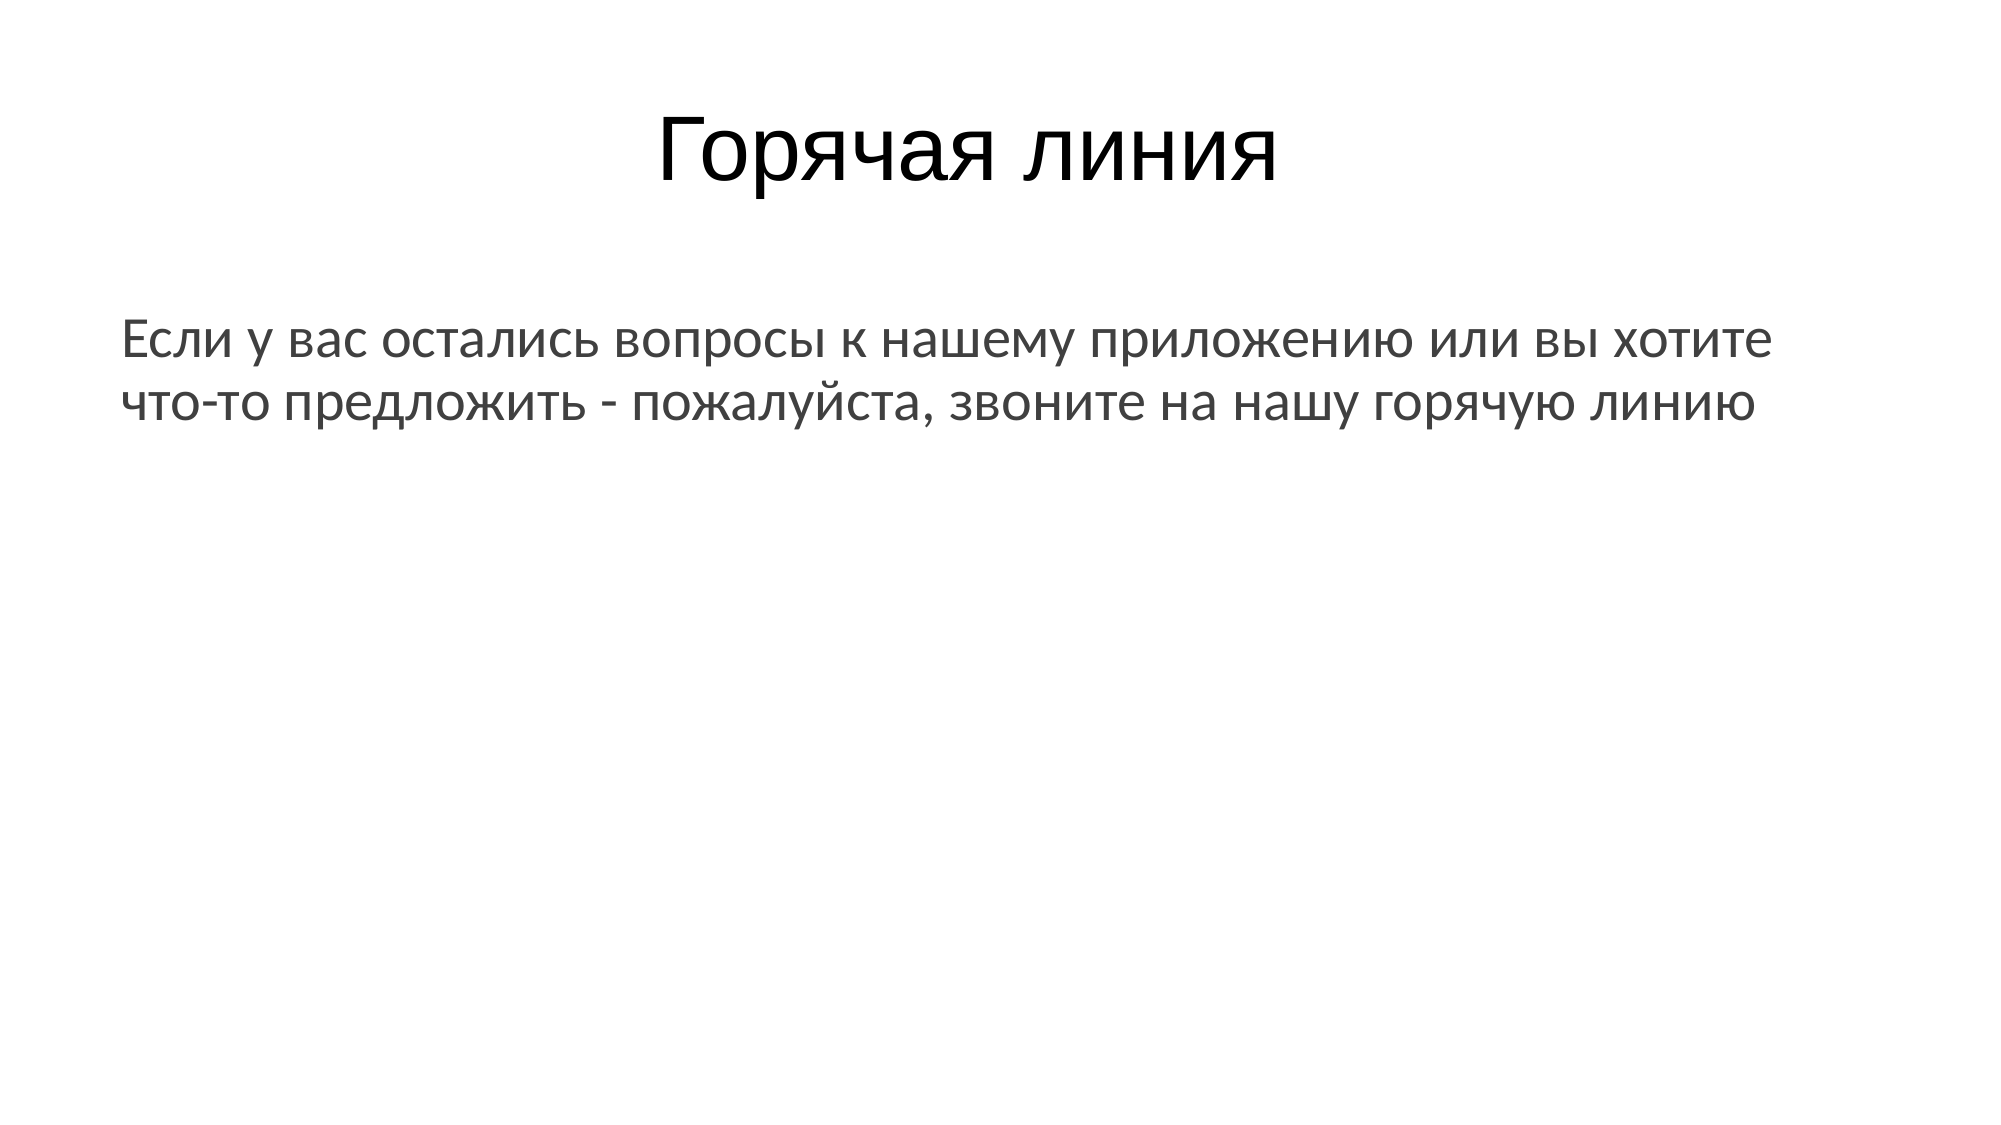

# Горячая линия
Если у вас остались вопросы к нашему приложению или вы хотите что-то предложить - пожалуйста, звоните на нашу горячую линию